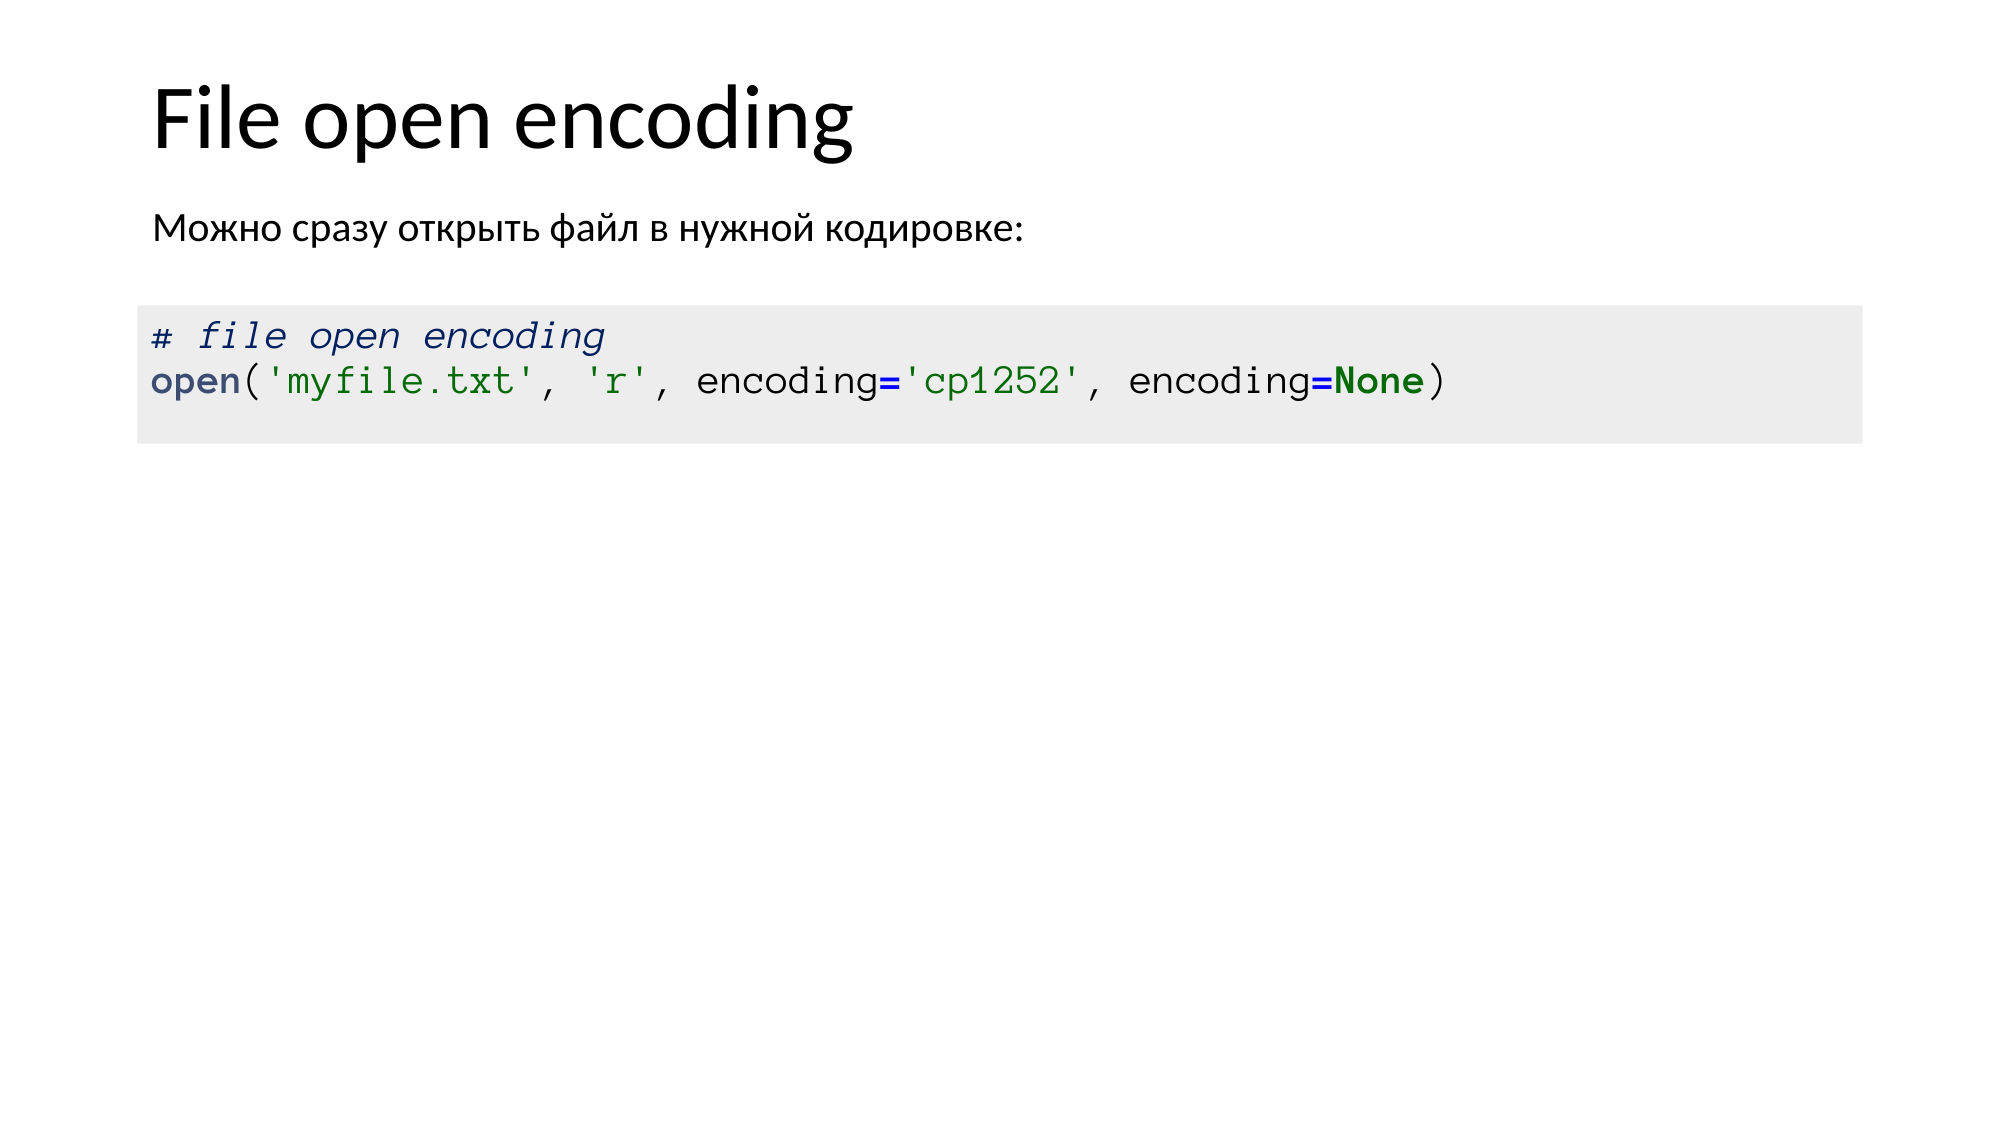

# File open encoding
Можно сразу открыть файл в нужной кодировке:
# file open encoding open('myfile.txt', 'r', encoding='cp1252', encoding=None)